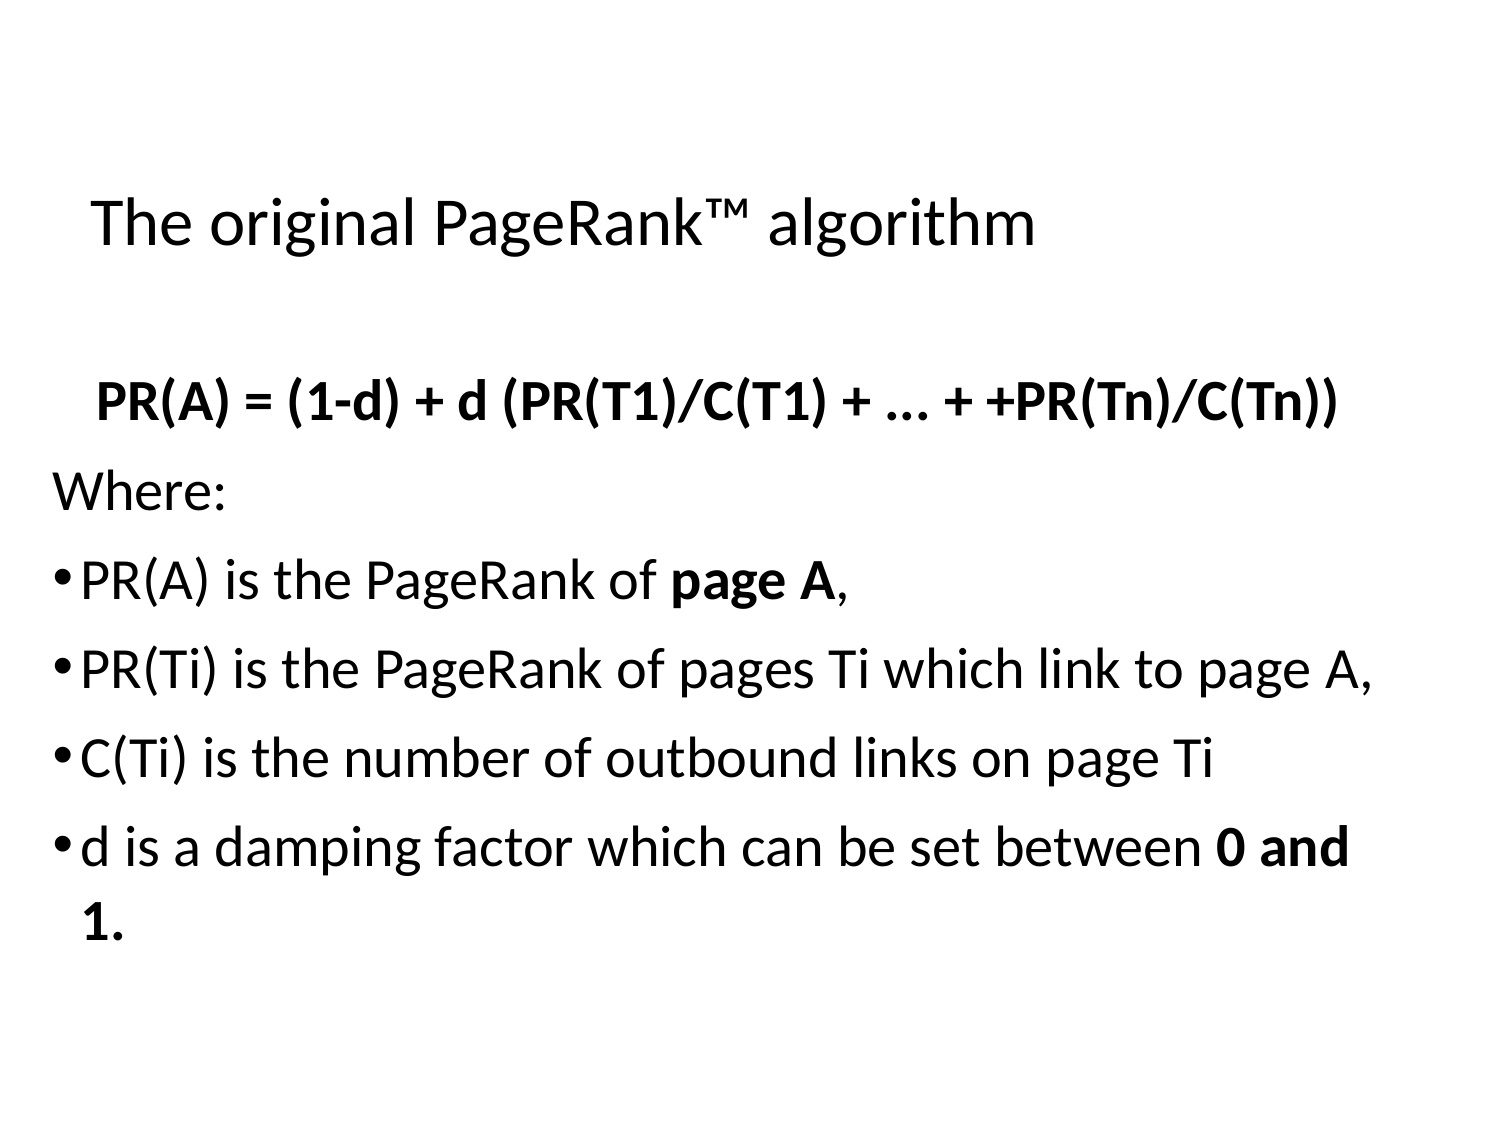

# The original PageRank™ algorithm
PR(A) = (1-d) + d (PR(T1)/C(T1) + ... + +PR(Tn)/C(Tn))
Where:
PR(A) is the PageRank of page A,
PR(Ti) is the PageRank of pages Ti which link to page A,
C(Ti) is the number of outbound links on page Ti
d is a damping factor which can be set between 0 and 1.